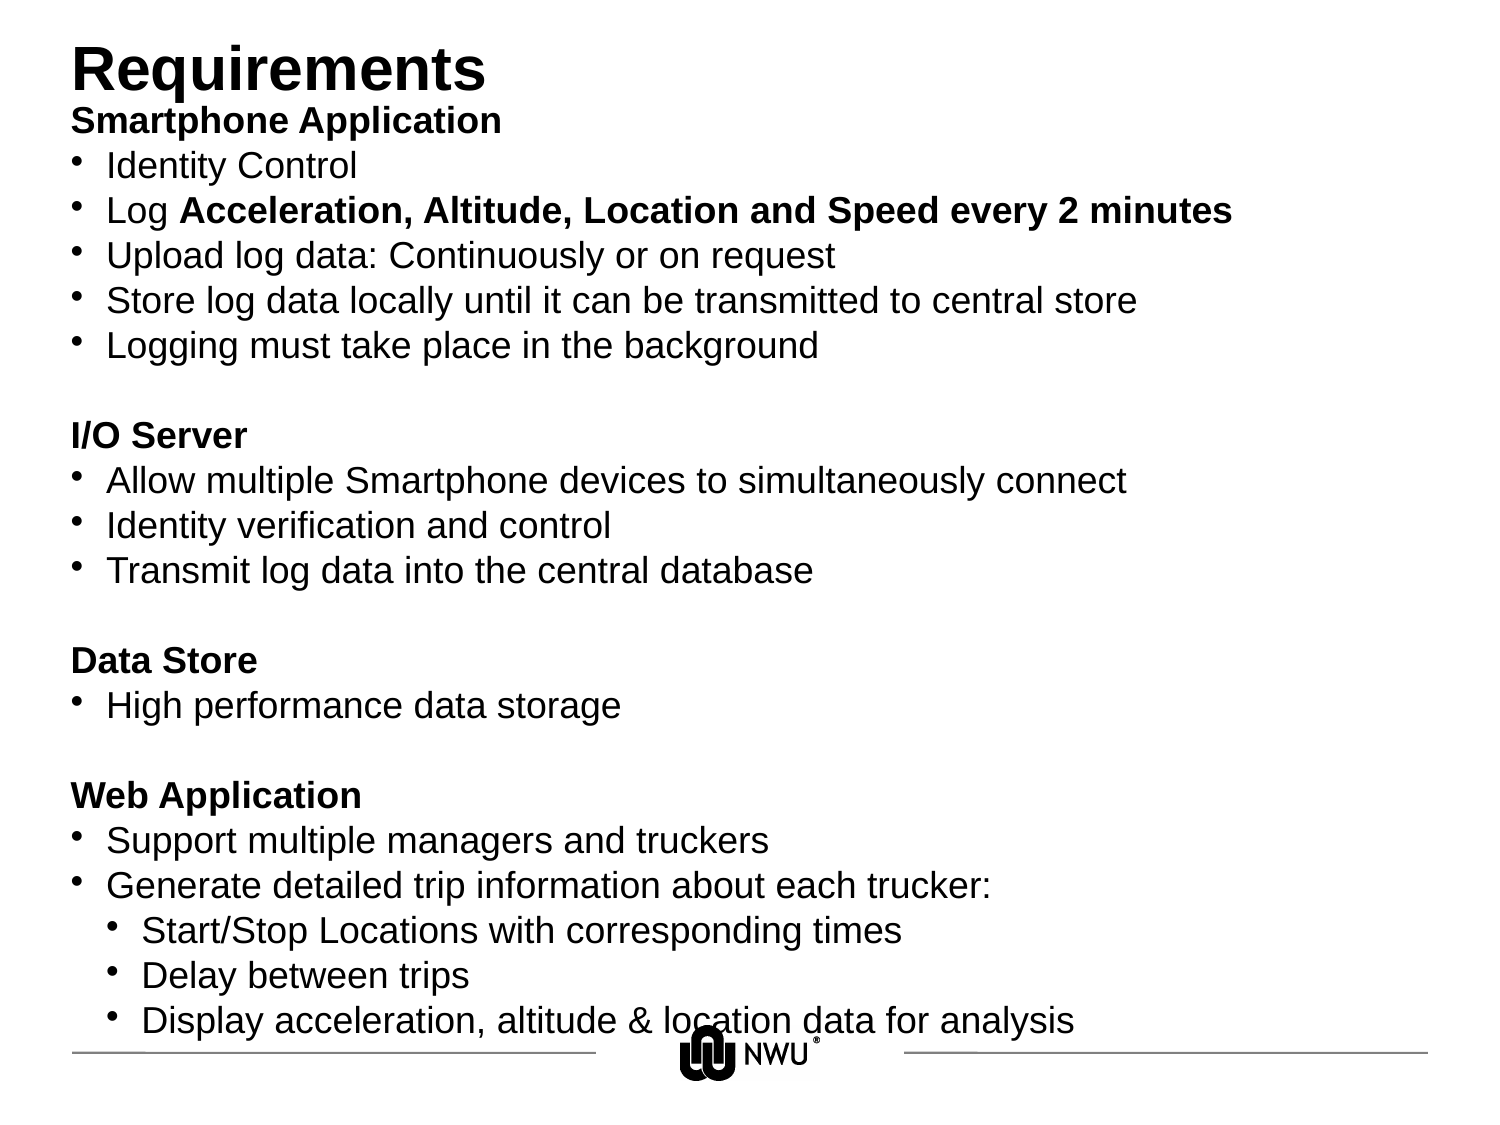

# Requirements
Smartphone Application
Identity Control
Log Acceleration, Altitude, Location and Speed every 2 minutes
Upload log data: Continuously or on request
Store log data locally until it can be transmitted to central store
Logging must take place in the background

I/O Server
Allow multiple Smartphone devices to simultaneously connect
Identity verification and control
Transmit log data into the central database

Data Store
High performance data storage

Web Application
Support multiple managers and truckers
Generate detailed trip information about each trucker:
Start/Stop Locations with corresponding times
Delay between trips
Display acceleration, altitude & location data for analysis